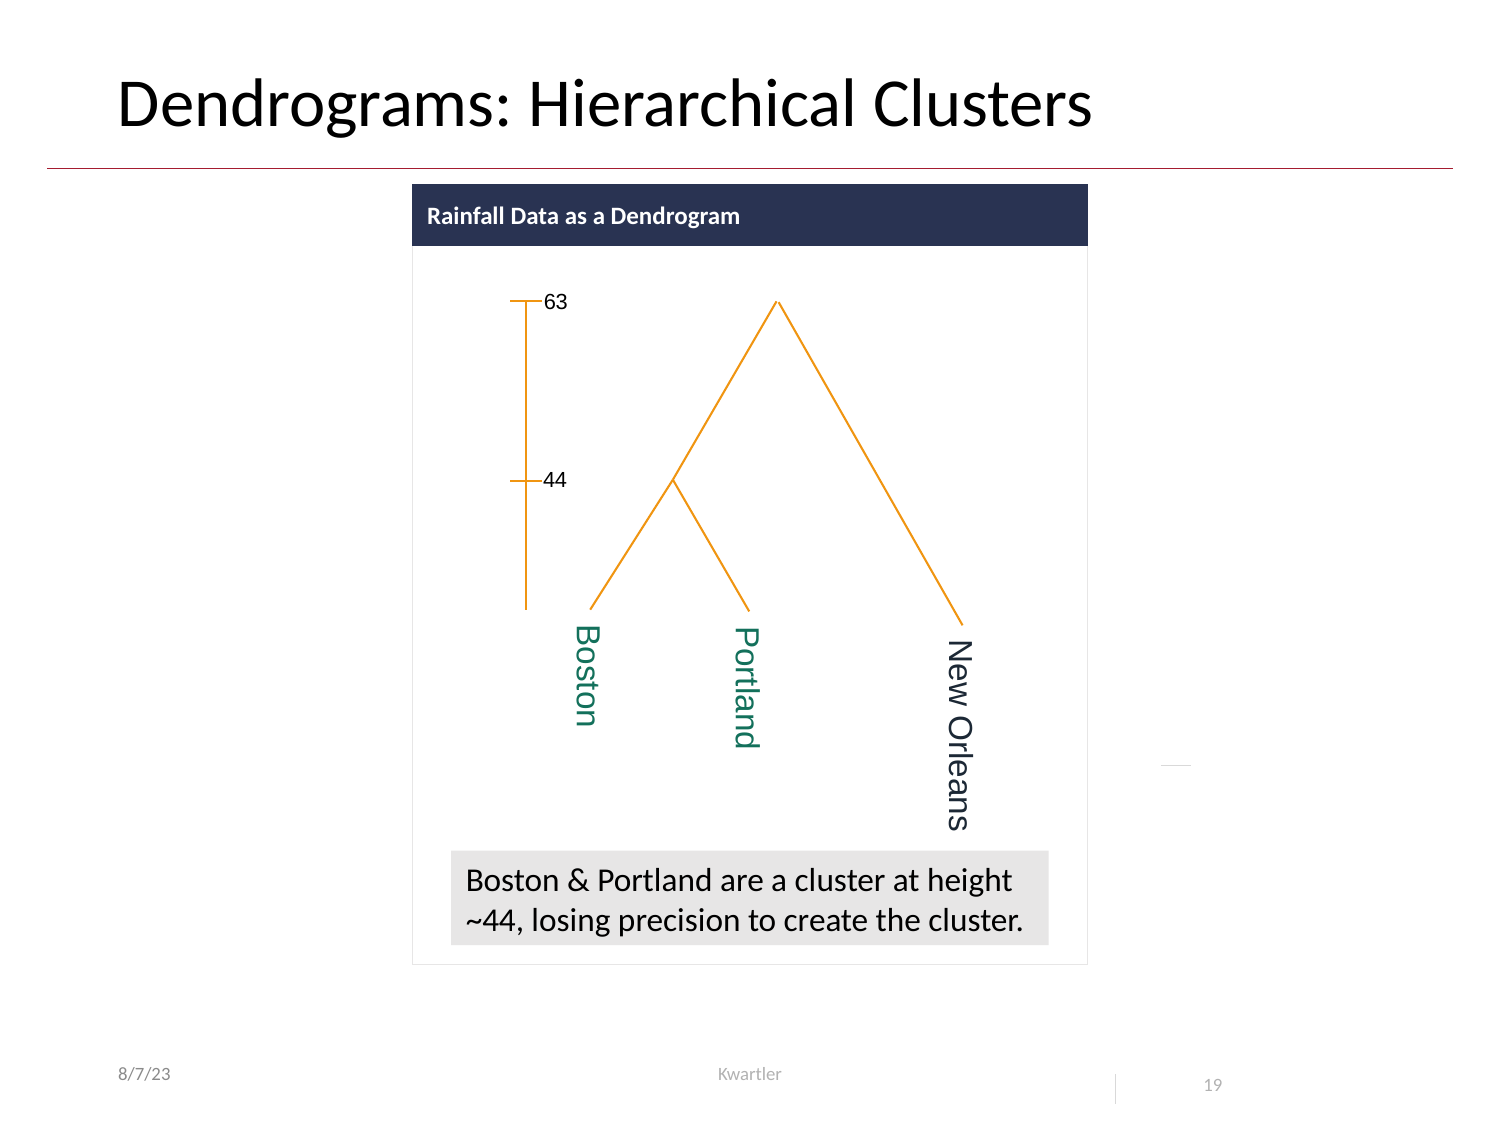

Dendrograms: Hierarchical Clusters
Rainfall Data as a Dendrogram

63
44
Boston
Portland
New Orleans
Boston & Portland are a cluster at height ~44, losing precision to create the cluster.
8/7/23
Kwartler
19